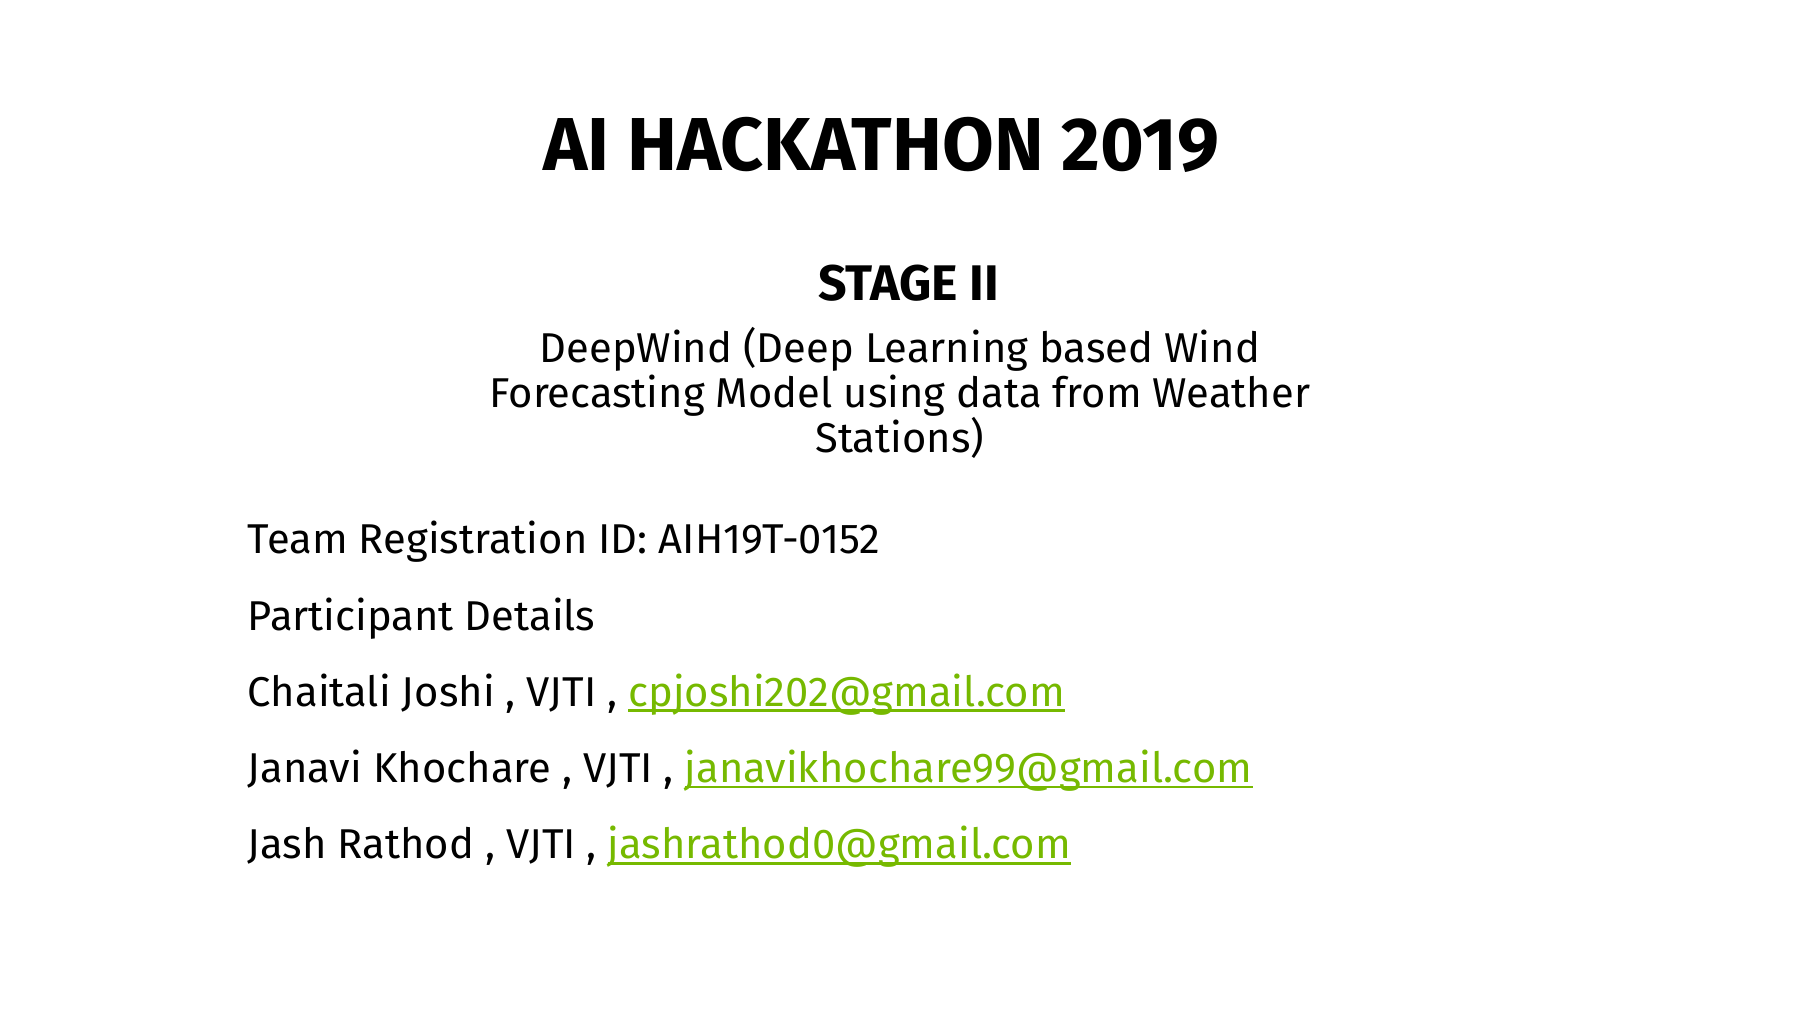

# AI HACKATHON 2019
STAGE II
DeepWind (Deep Learning based Wind Forecasting Model using data from Weather Stations)
Team Registration ID: AIH19T-0152
Participant Details
Chaitali Joshi , VJTI , cpjoshi202@gmail.com
Janavi Khochare , VJTI , janavikhochare99@gmail.com
Jash Rathod , VJTI , jashrathod0@gmail.com